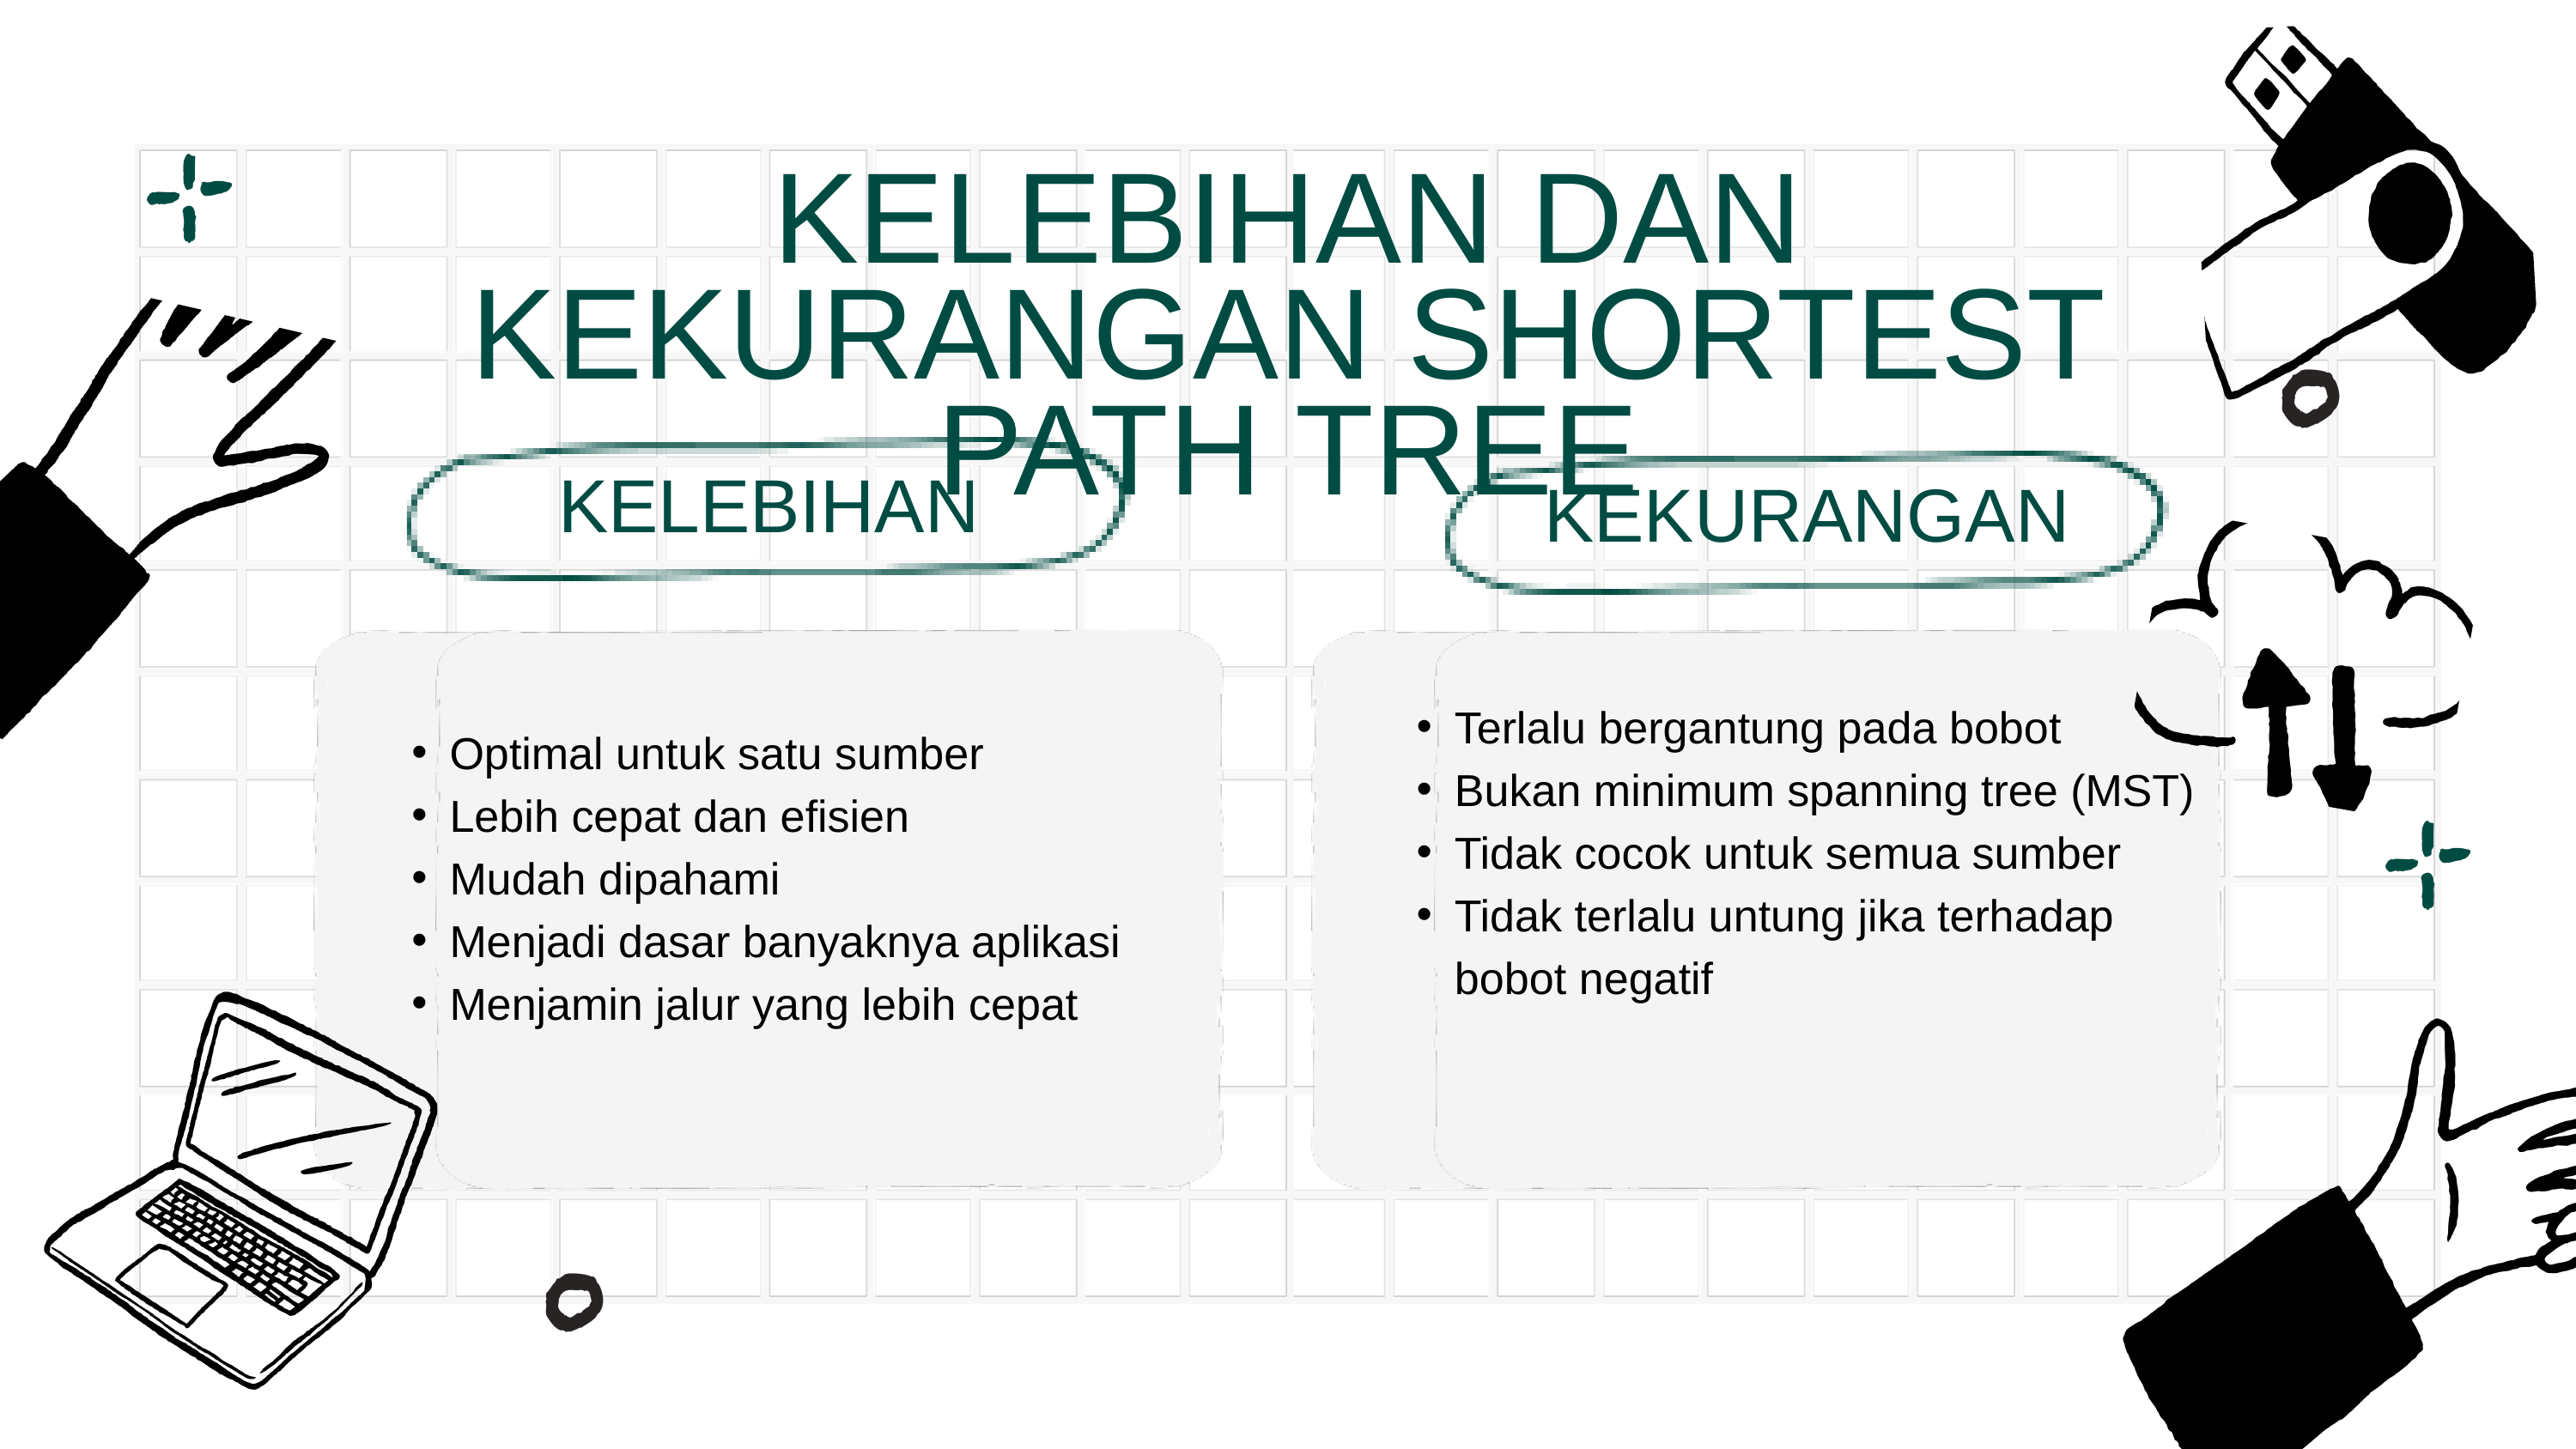

KELEBIHAN DAN KEKURANGAN SHORTEST PATH TREE

KELEBIHAN
KEKURANGAN

Terlalu bergantung pada bobot
Bukan minimum spanning tree (MST)
Tidak cocok untuk semua sumber
Tidak terlalu untung jika terhadap bobot negatif

Optimal untuk satu sumber
Lebih cepat dan efisien
Mudah dipahami
Menjadi dasar banyaknya aplikasi
Menjamin jalur yang lebih cepat